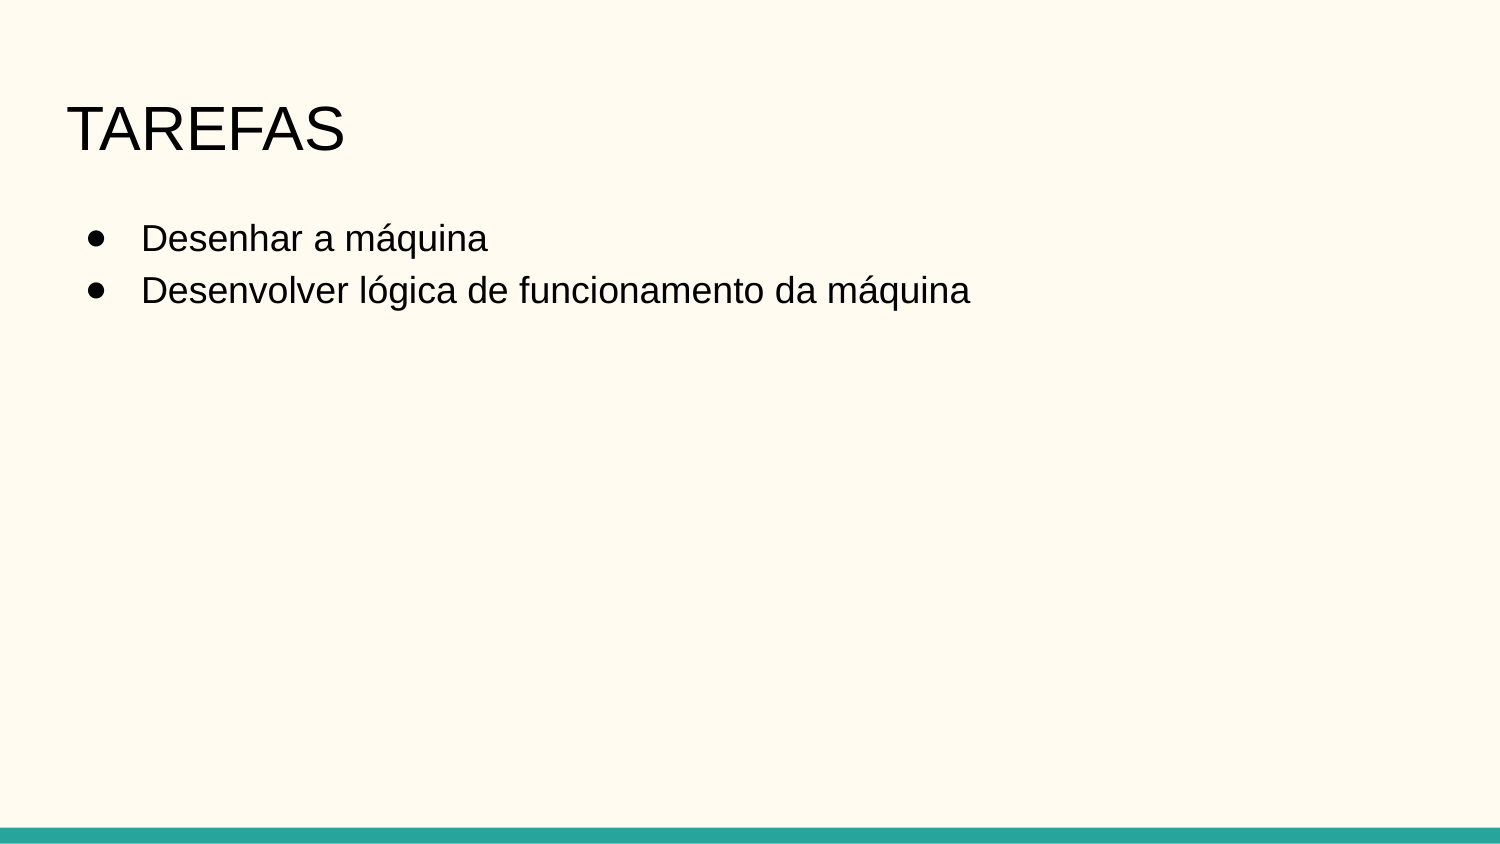

# TAREFAS
Desenhar a máquina
Desenvolver lógica de funcionamento da máquina